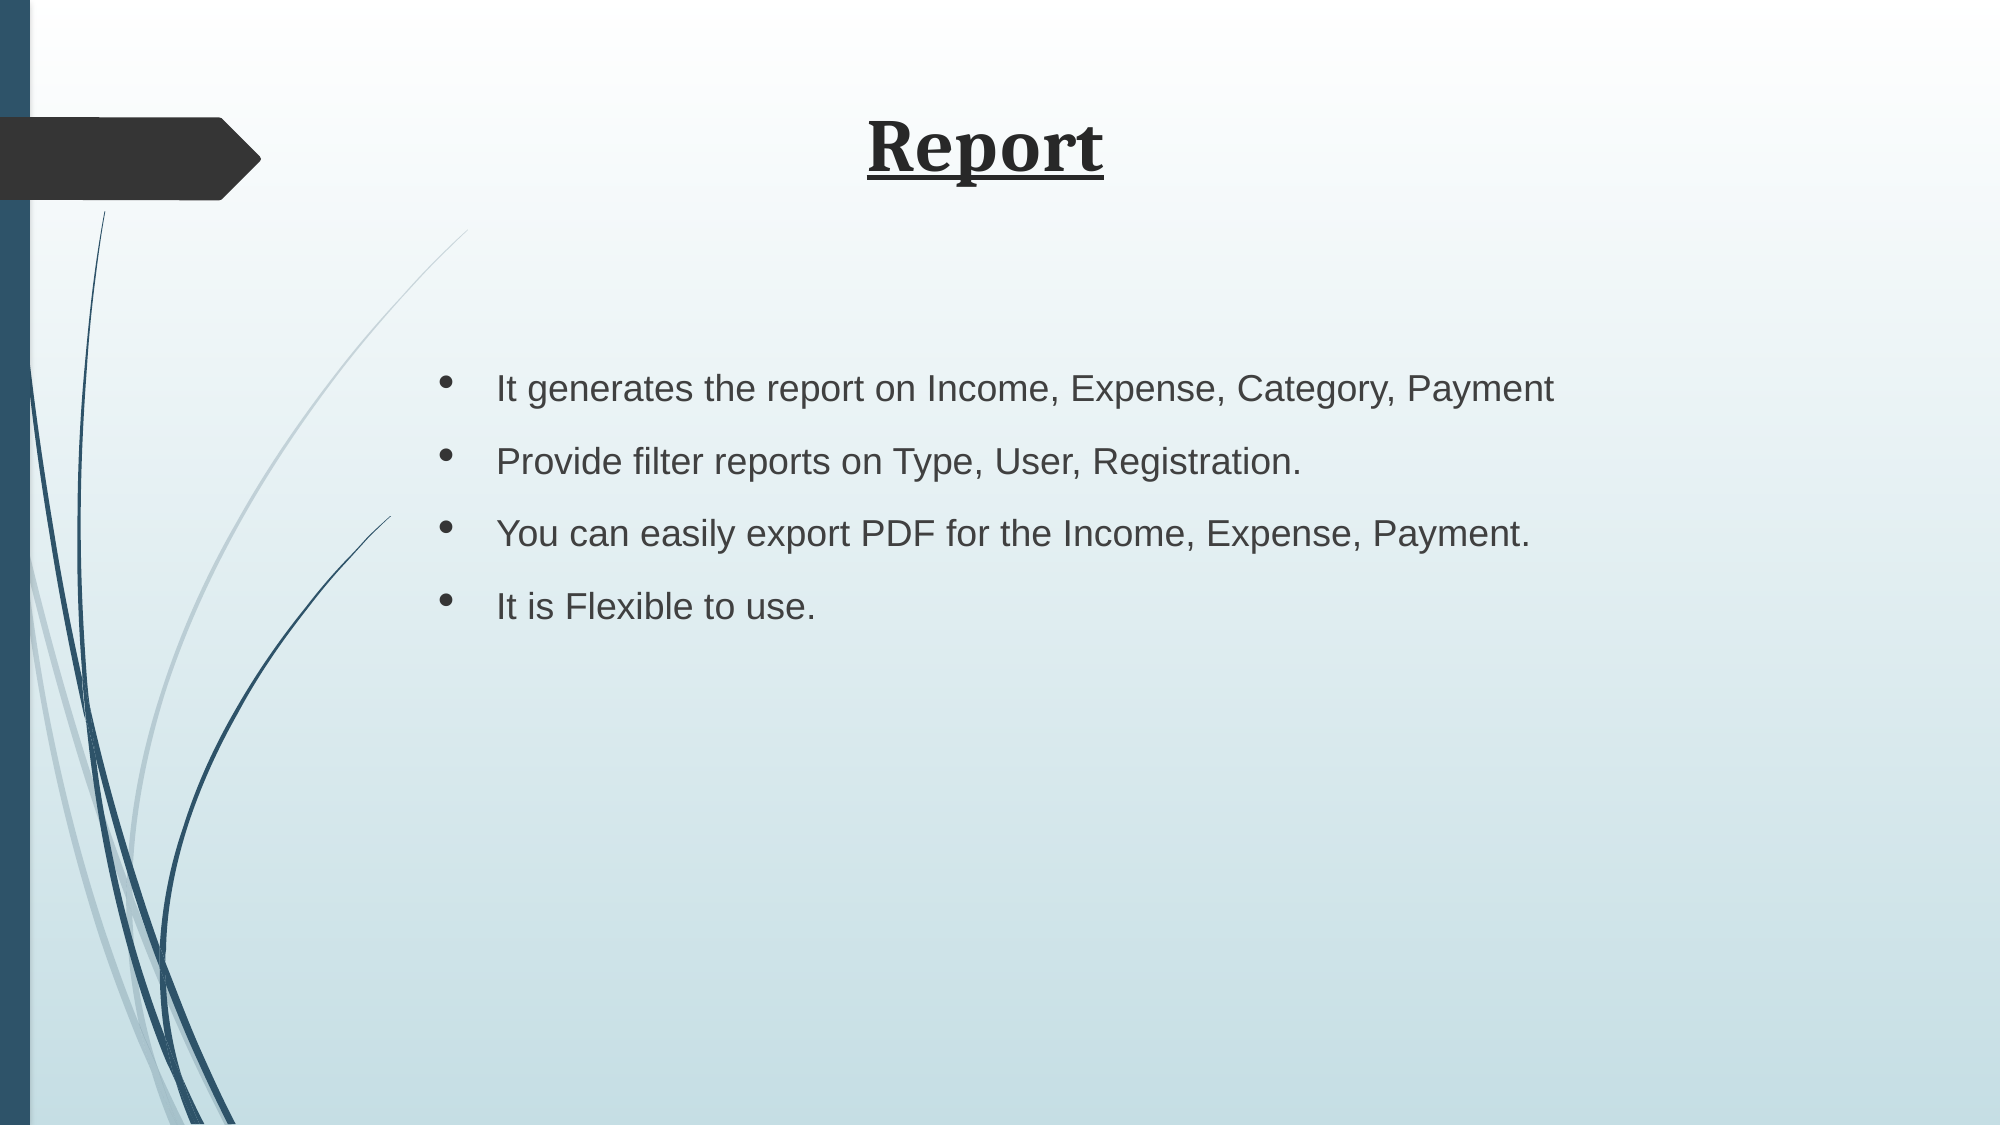

Report
It generates the report on Income, Expense, Category, Payment
Provide filter reports on Type, User, Registration.
You can easily export PDF for the Income, Expense, Payment.
It is Flexible to use.